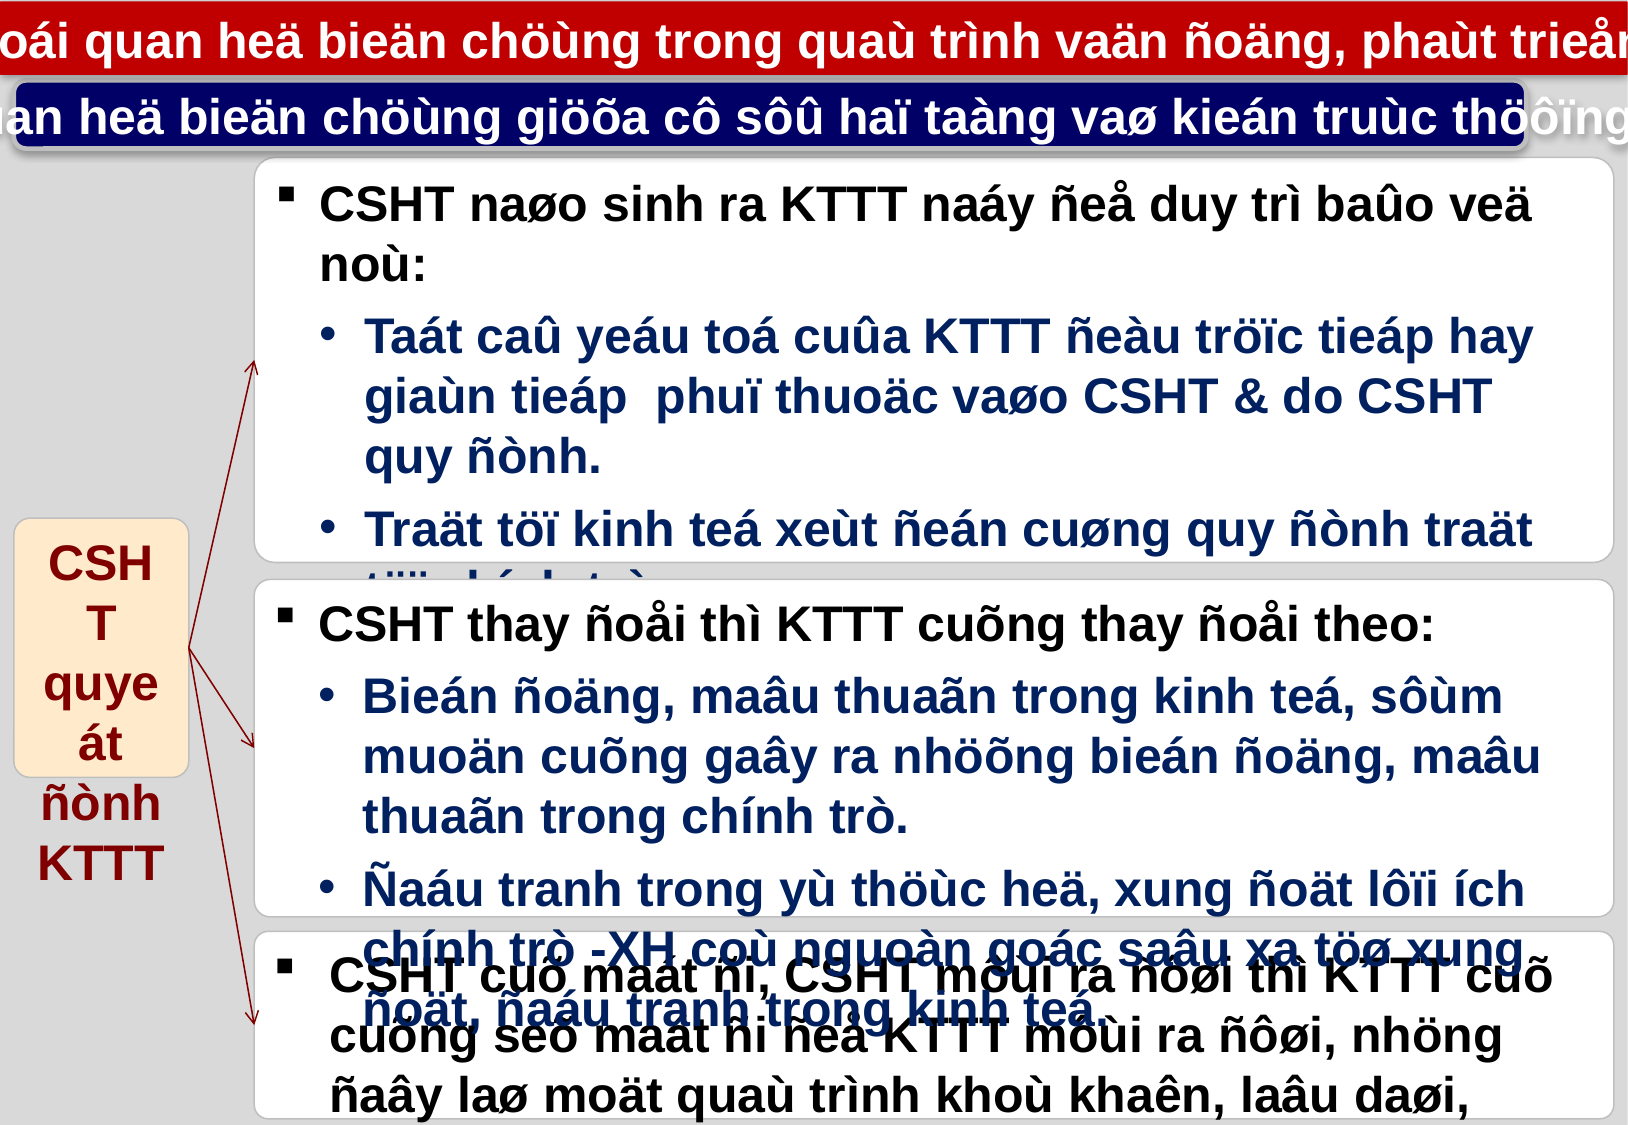

2. Caùc moái quan heä bieän chöùng trong quaù trình vaän ñoäng, phaùt trieån xaõ hoäi
b) Moái quan heä bieän chöùng giöõa cô sôû haï taàng vaø kieán truùc thöôïng taàng
CSHT naøo sinh ra KTTT naáy ñeå duy trì baûo veä noù:
Taát caû yeáu toá cuûa KTTT ñeàu tröïc tieáp hay giaùn tieáp  phuï thuoäc vaøo CSHT & do CSHT quy ñònh.
Traät töï kinh teá xeùt ñeán cuøng quy ñònh traät töï chính trò.
Giai caáp naøo thoáng trò trong kinh teá thì seõ thoáng trò trong chính trò, vaø seõ thoáng trò trong toaøn boä KTTT.
CSHT quyeát ñònh KTTT
CSHT thay ñoåi thì KTTT cuõng thay ñoåi theo:
Bieán ñoäng, maâu thuaãn trong kinh teá, sôùm muoän cuõng gaây ra nhöõng bieán ñoäng, maâu thuaãn trong chính trò.
Ñaáu tranh trong yù thöùc heä, xung ñoät lôïi ích chính trò -XH coù nguoàn goác saâu xa töø xung ñoät, ñaáu tranh trong kinh teá.
CSHT cuõ maát ñi, CSHT môùi ra ñôøi thì KTTT cuõ cuõng seõ maát ñi ñeå KTTT môùi ra ñôøi, nhöng ñaây laø moät quaù trình khoù khaên, laâu daøi, phöùc taïp.